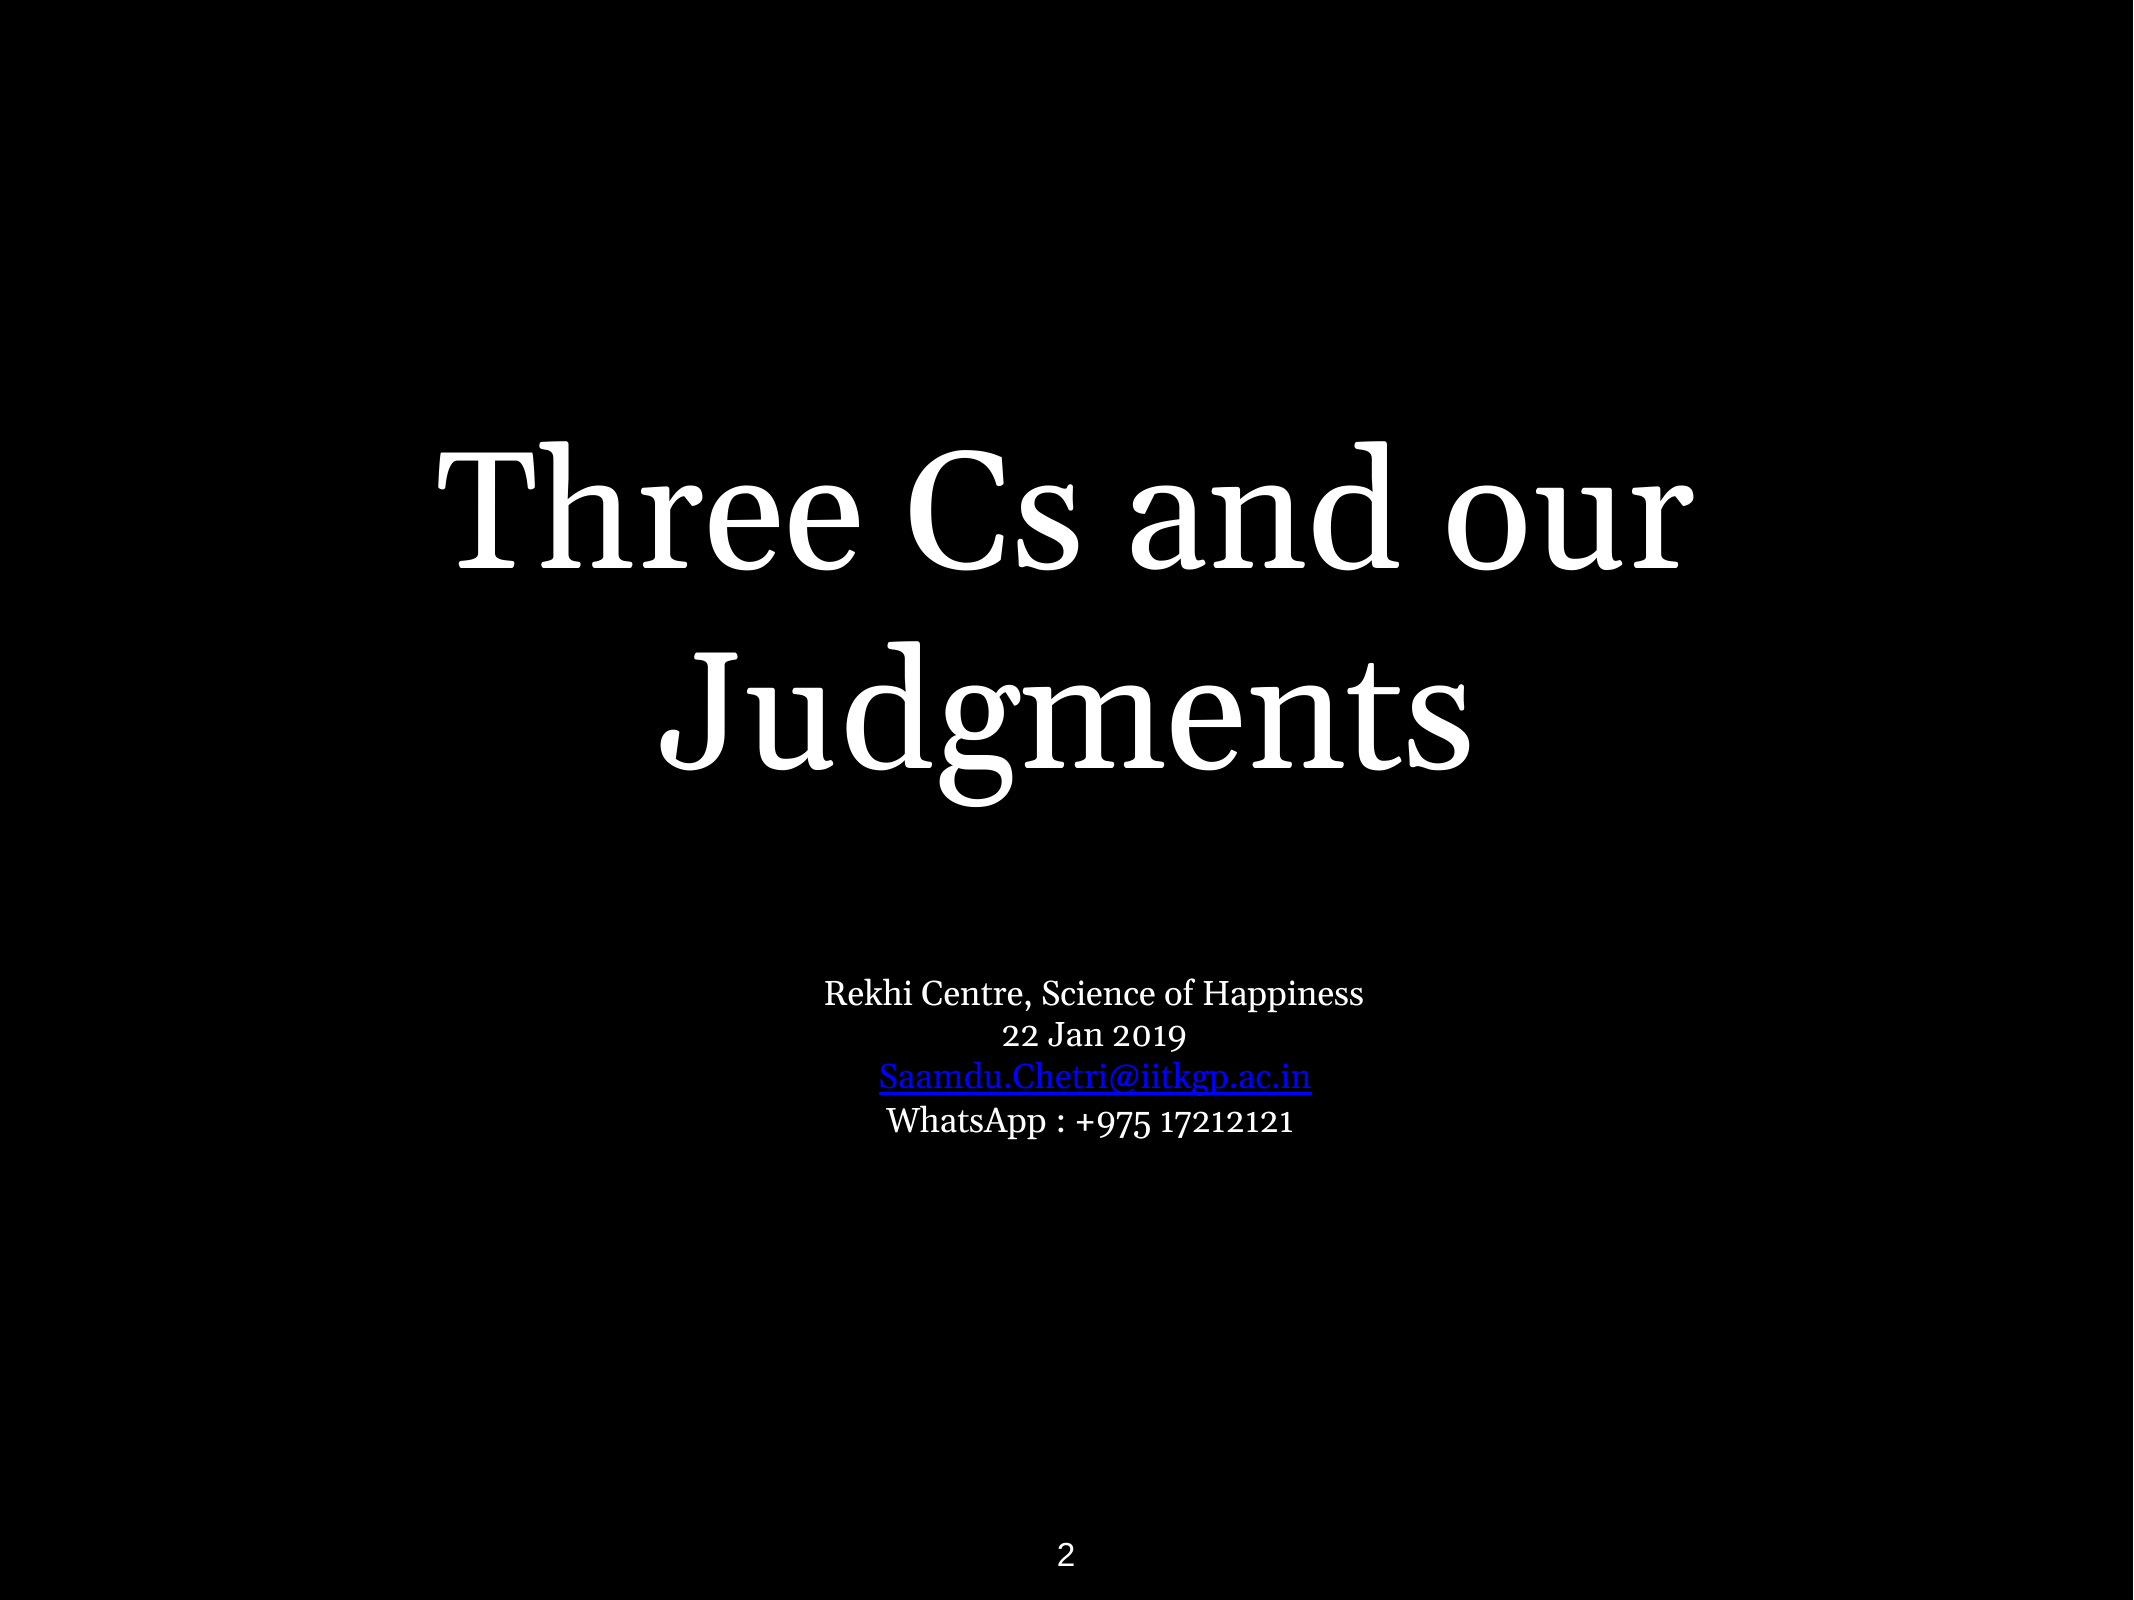

# Three Cs and our Judgments
Rekhi Centre, Science of Happiness
22 Jan 2019
Saamdu.Chetri@iitkgp.ac.in
WhatsApp : +975 17212121
2